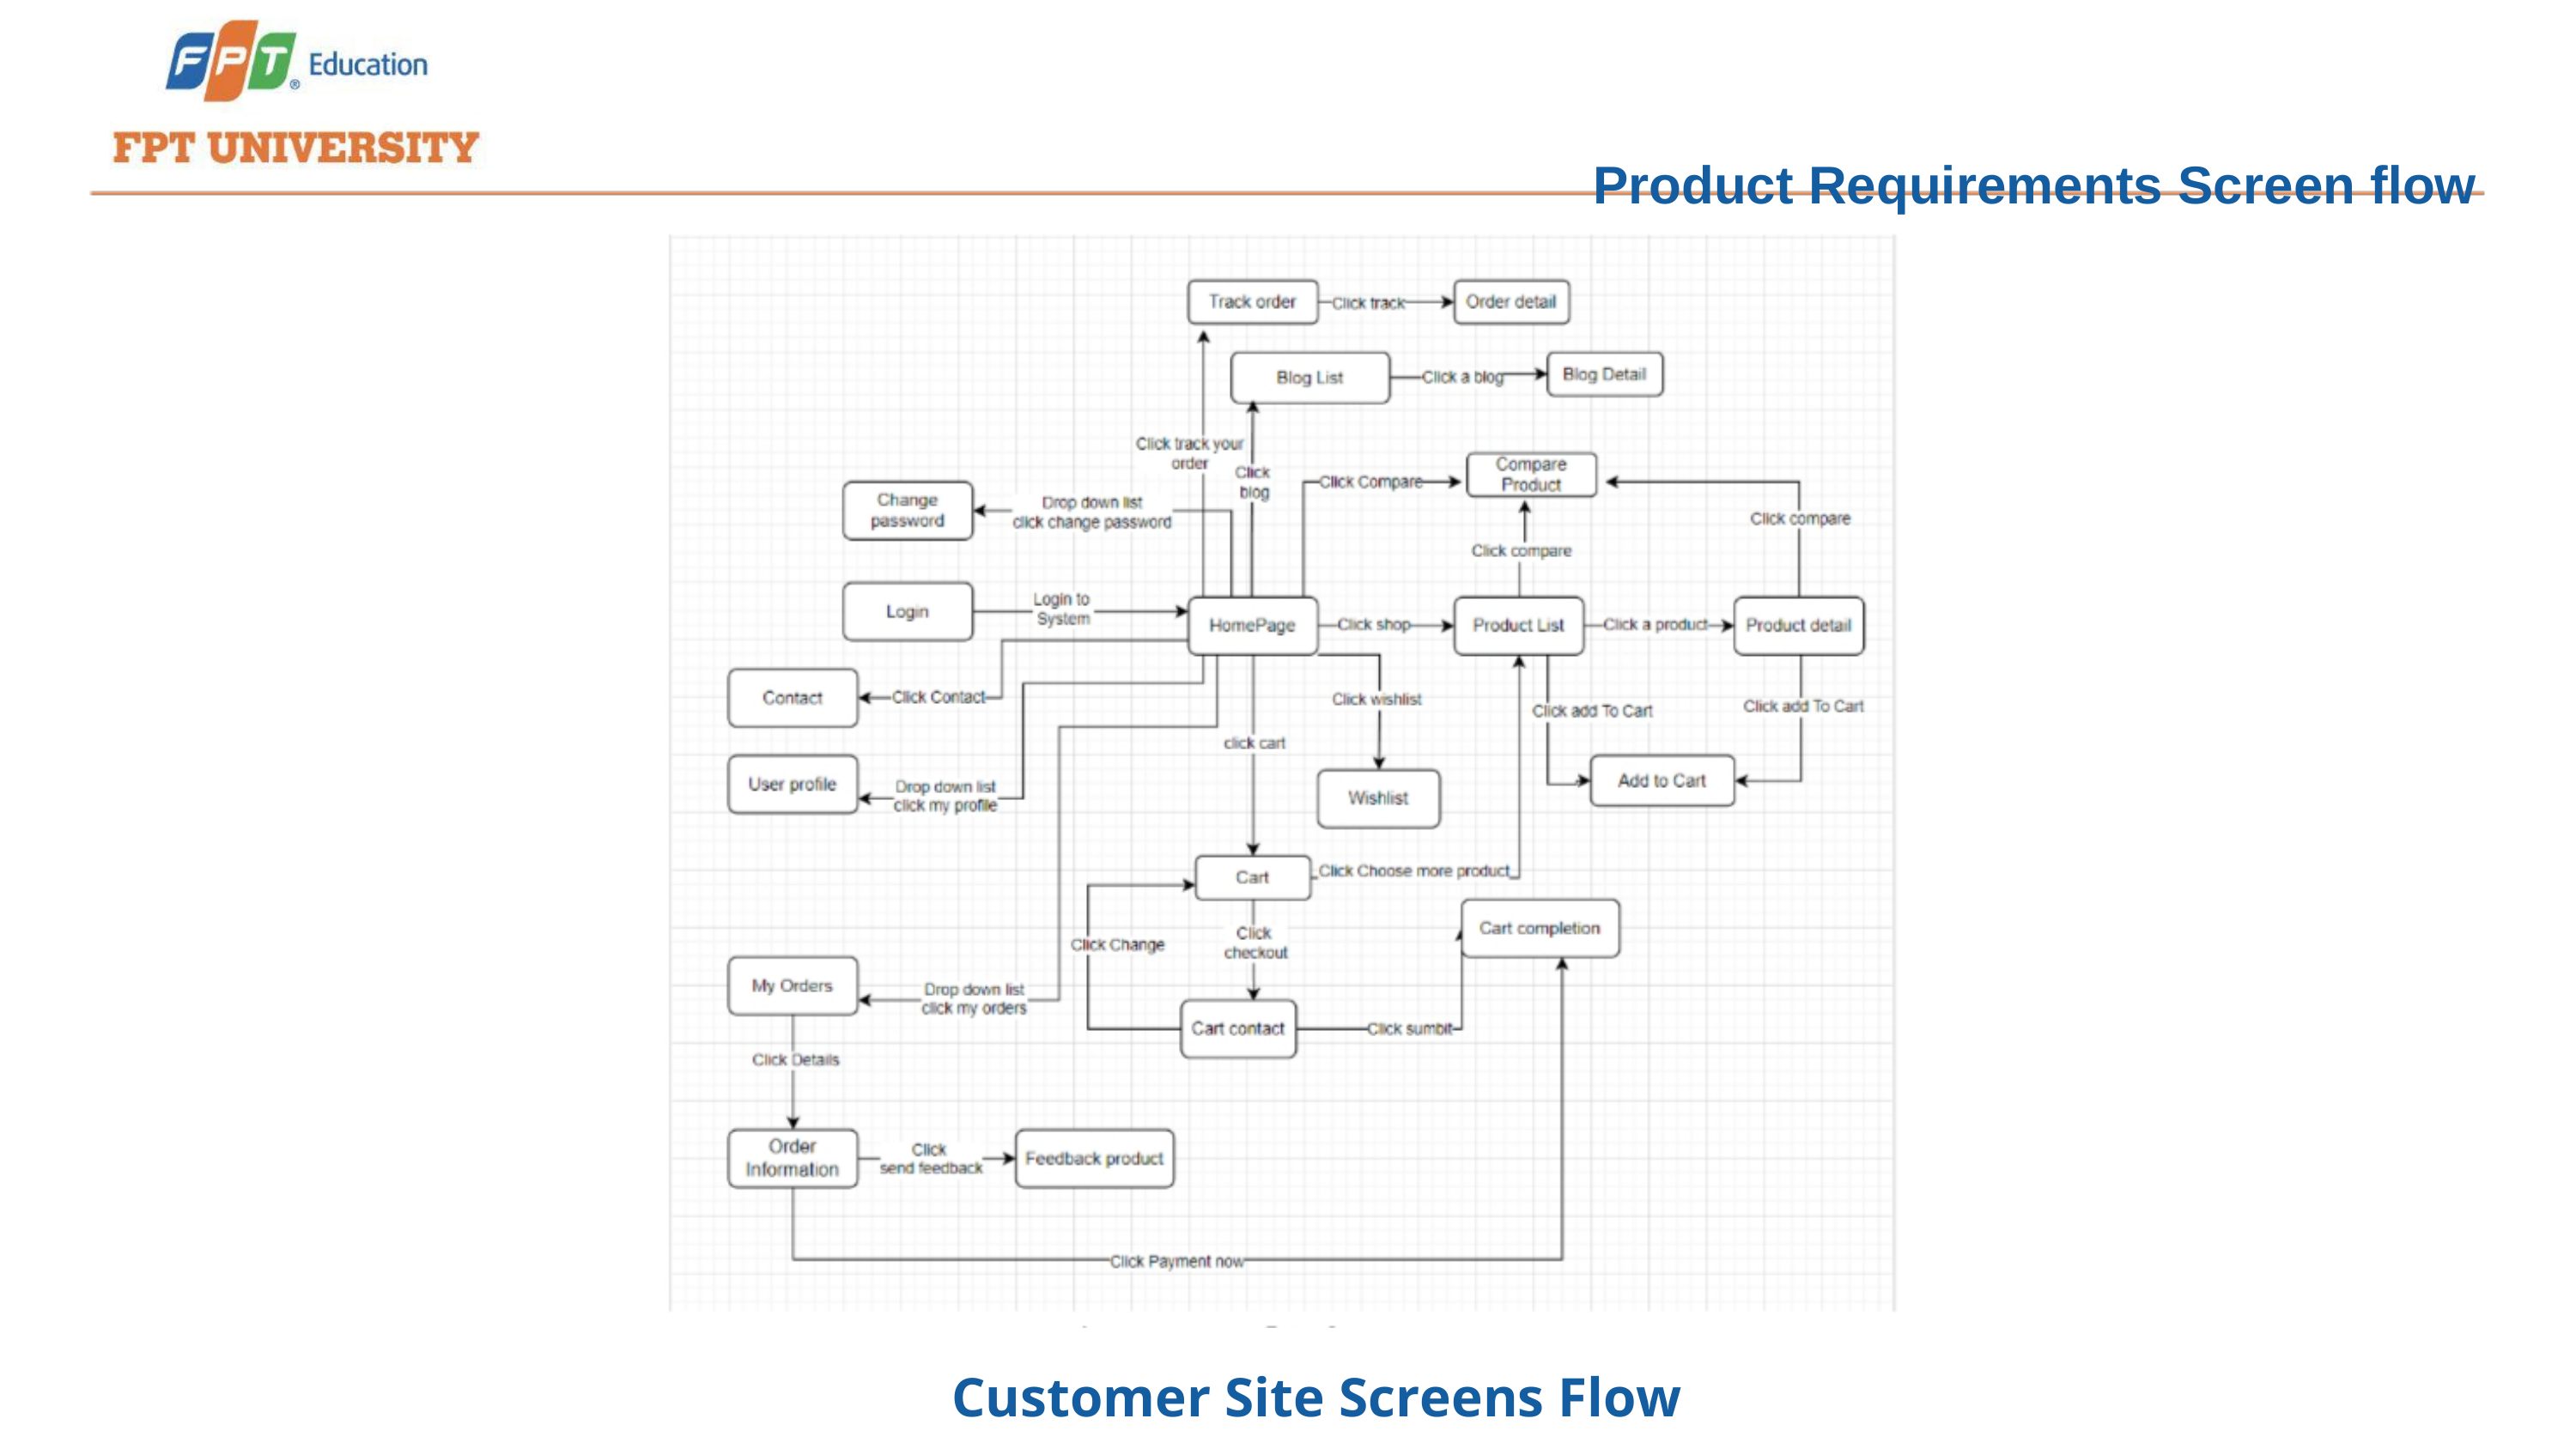

Product Requirements Screen ﬂow

Customer Site Screens Flow